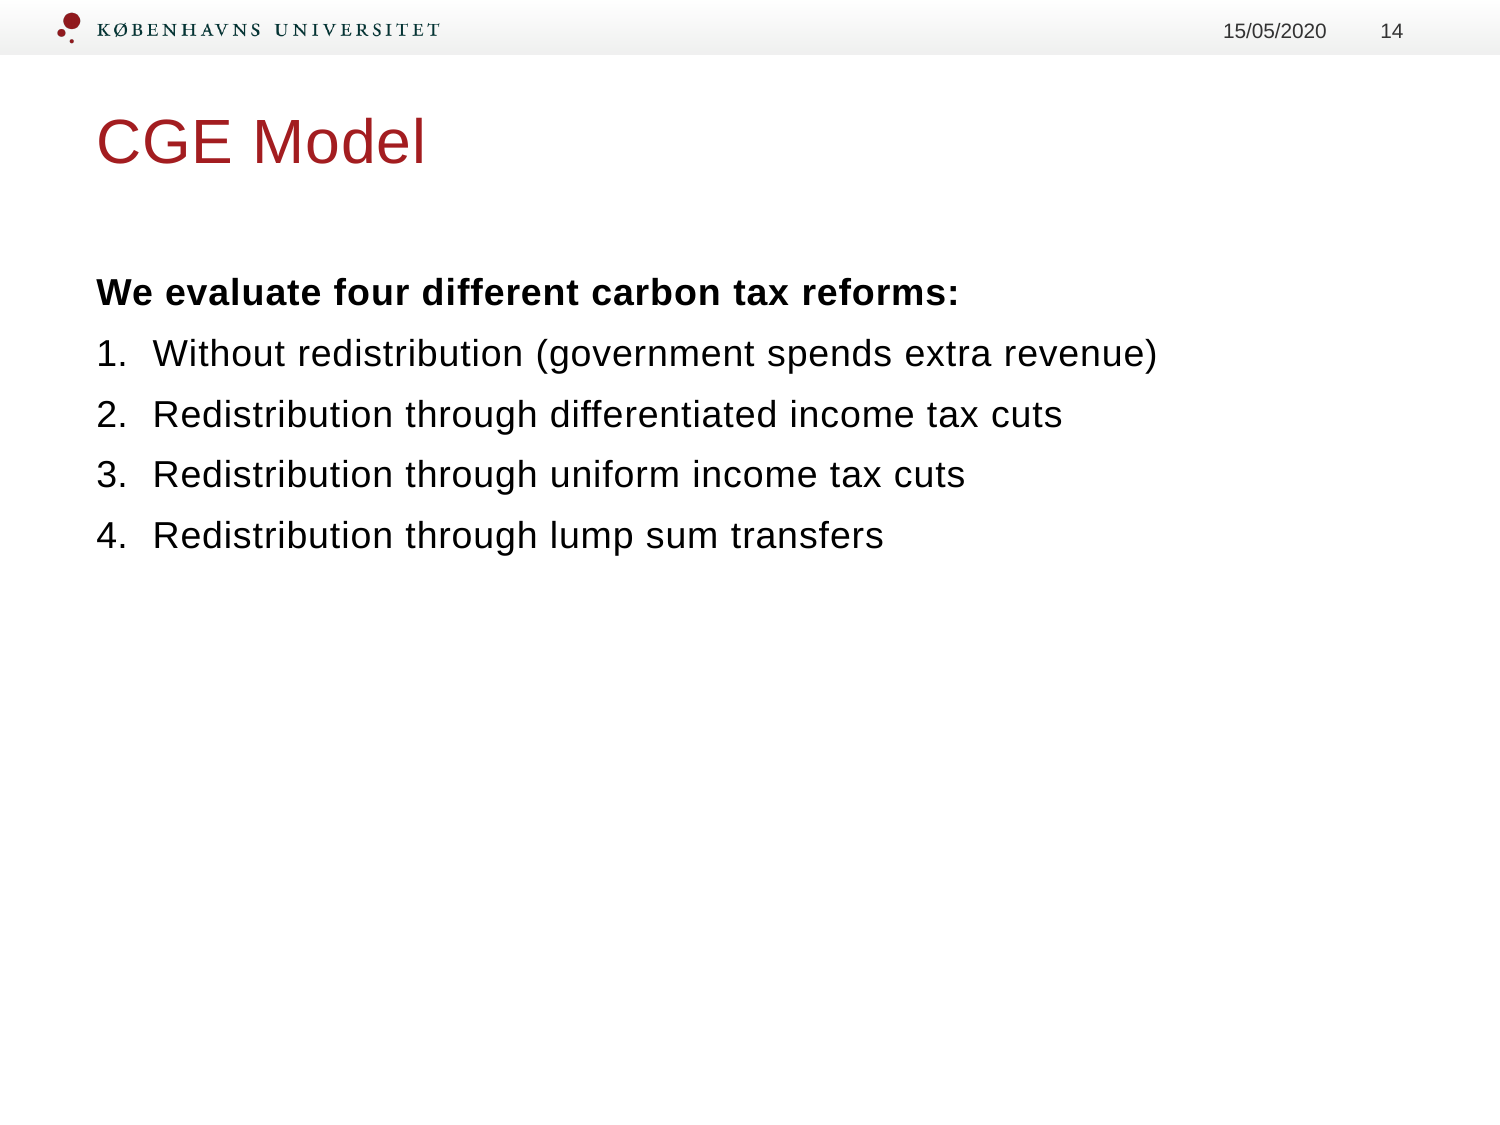

15/05/2020
14
# CGE Model
We evaluate four different carbon tax reforms:
Without redistribution (government spends extra revenue)
Redistribution through differentiated income tax cuts
Redistribution through uniform income tax cuts
Redistribution through lump sum transfers